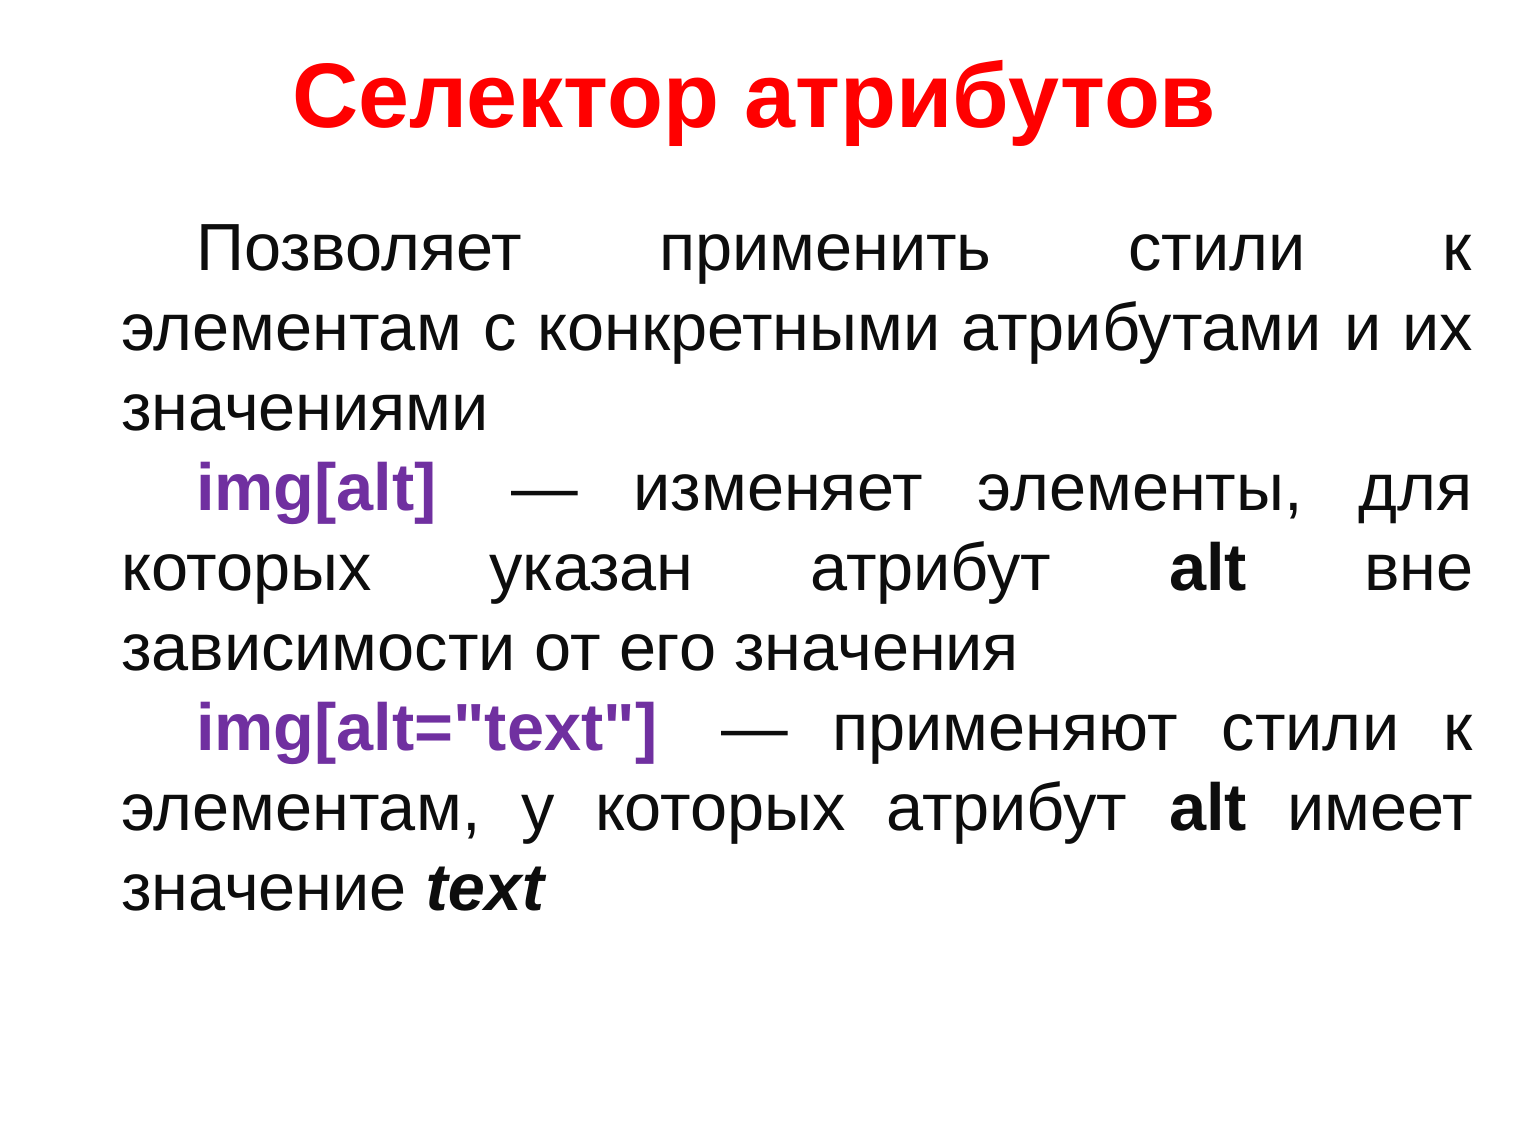

# Селектор атрибутов

Позволяет применить стили к элементам с конкретными атрибутами и их значениями
img[alt]  — изменяет элементы, для которых указан атрибут alt вне зависимости от его значения
img[alt="text"]  — применяют стили к элементам, у которых атрибут alt имеет значение text